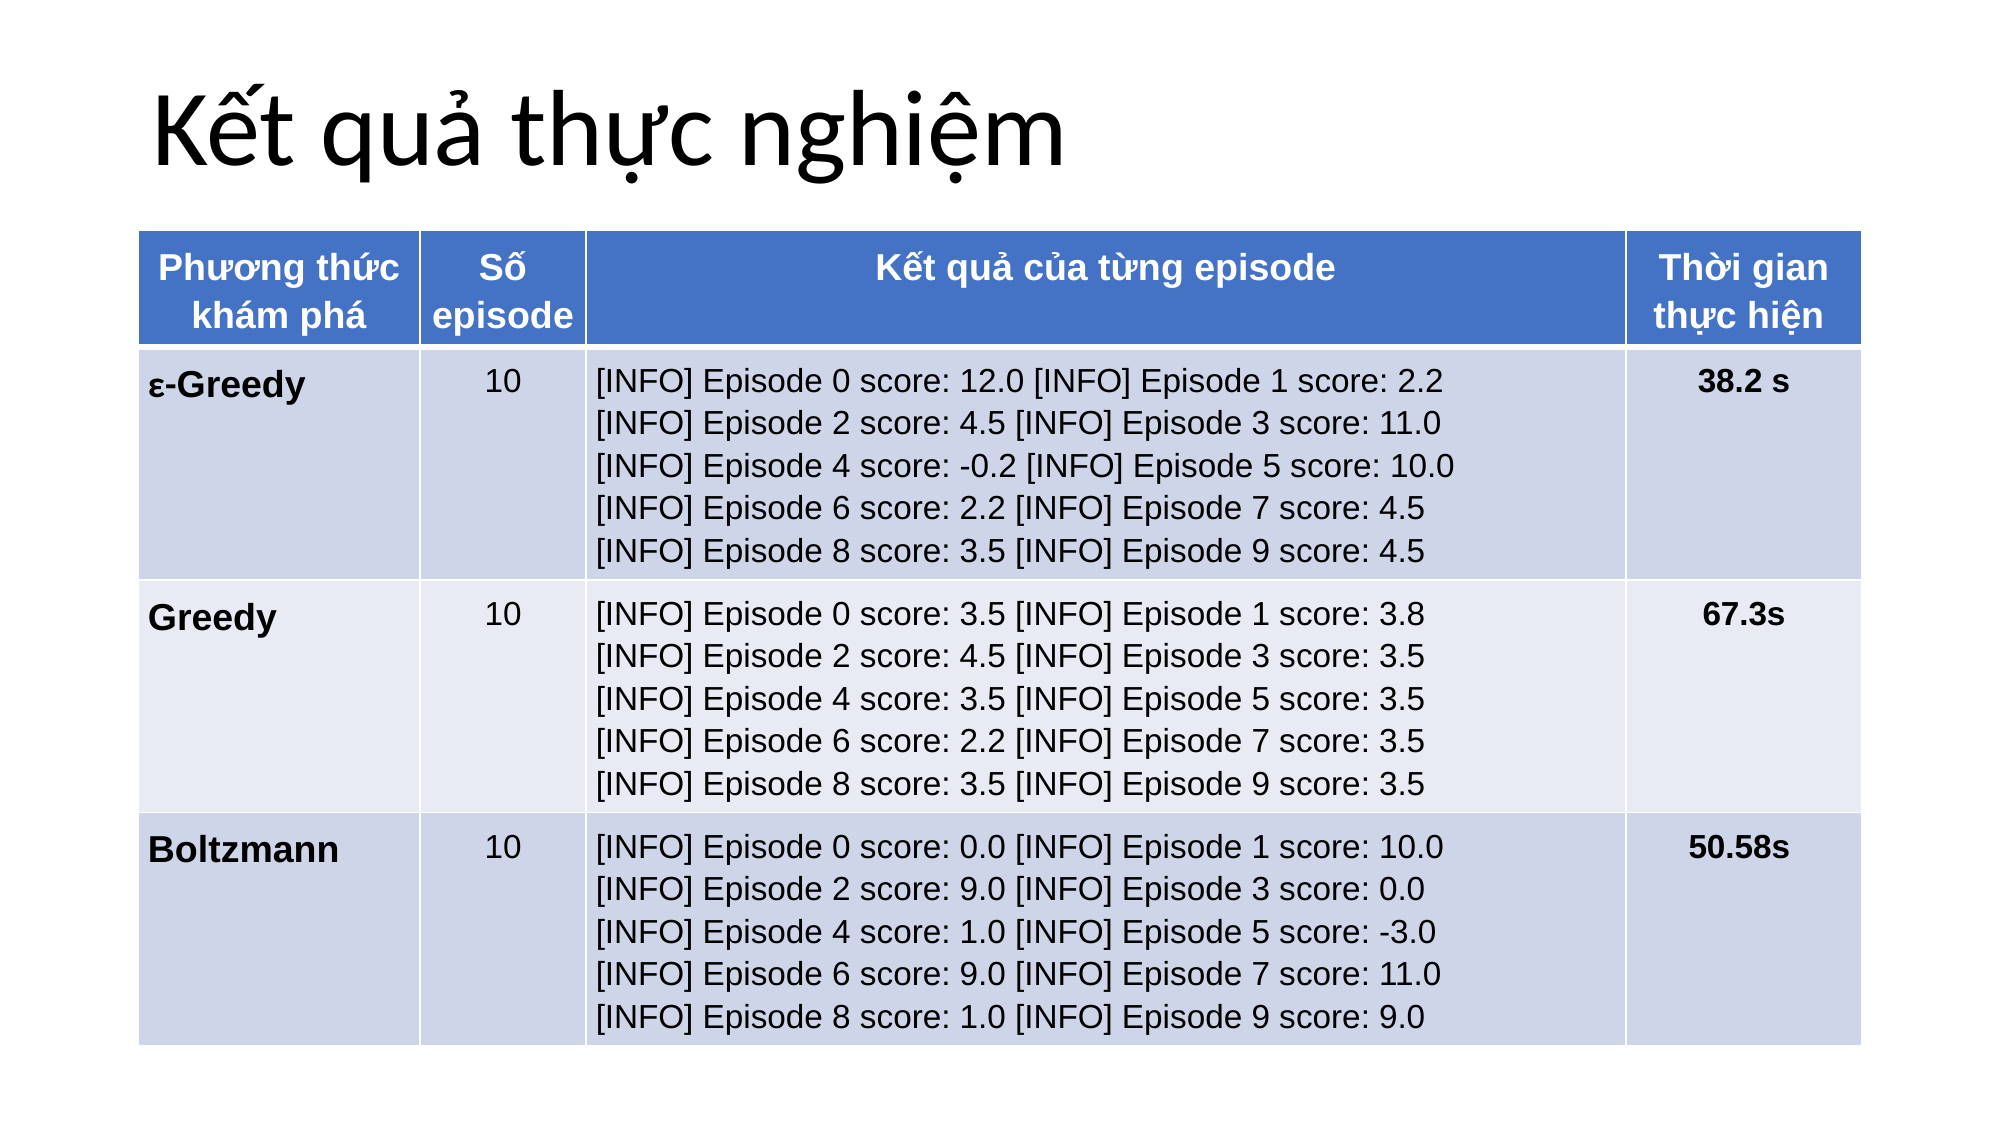

Kết quả thực nghiệm
| Phương thức khám phá | Số episode | Kết quả của từng episode | Thời gian thực hiện |
| --- | --- | --- | --- |
| ε-Greedy | 10 | [INFO] Episode 0 score: 12.0 [INFO] Episode 1 score: 2.2  [INFO] Episode 2 score: 4.5 [INFO] Episode 3 score: 11.0  [INFO] Episode 4 score: -0.2 [INFO] Episode 5 score: 10.0  [INFO] Episode 6 score: 2.2 [INFO] Episode 7 score: 4.5  [INFO] Episode 8 score: 3.5 [INFO] Episode 9 score: 4.5 | 38.2 s |
| Greedy | 10 | [INFO] Episode 0 score: 3.5 [INFO] Episode 1 score: 3.8  [INFO] Episode 2 score: 4.5 [INFO] Episode 3 score: 3.5  [INFO] Episode 4 score: 3.5 [INFO] Episode 5 score: 3.5  [INFO] Episode 6 score: 2.2 [INFO] Episode 7 score: 3.5  [INFO] Episode 8 score: 3.5 [INFO] Episode 9 score: 3.5 | 67.3s |
| Boltzmann | 10 | [INFO] Episode 0 score: 0.0 [INFO] Episode 1 score: 10.0 [INFO] Episode 2 score: 9.0 [INFO] Episode 3 score: 0.0 [INFO] Episode 4 score: 1.0 [INFO] Episode 5 score: -3.0 [INFO] Episode 6 score: 9.0 [INFO] Episode 7 score: 11.0 [INFO] Episode 8 score: 1.0 [INFO] Episode 9 score: 9.0 | 50.58s |